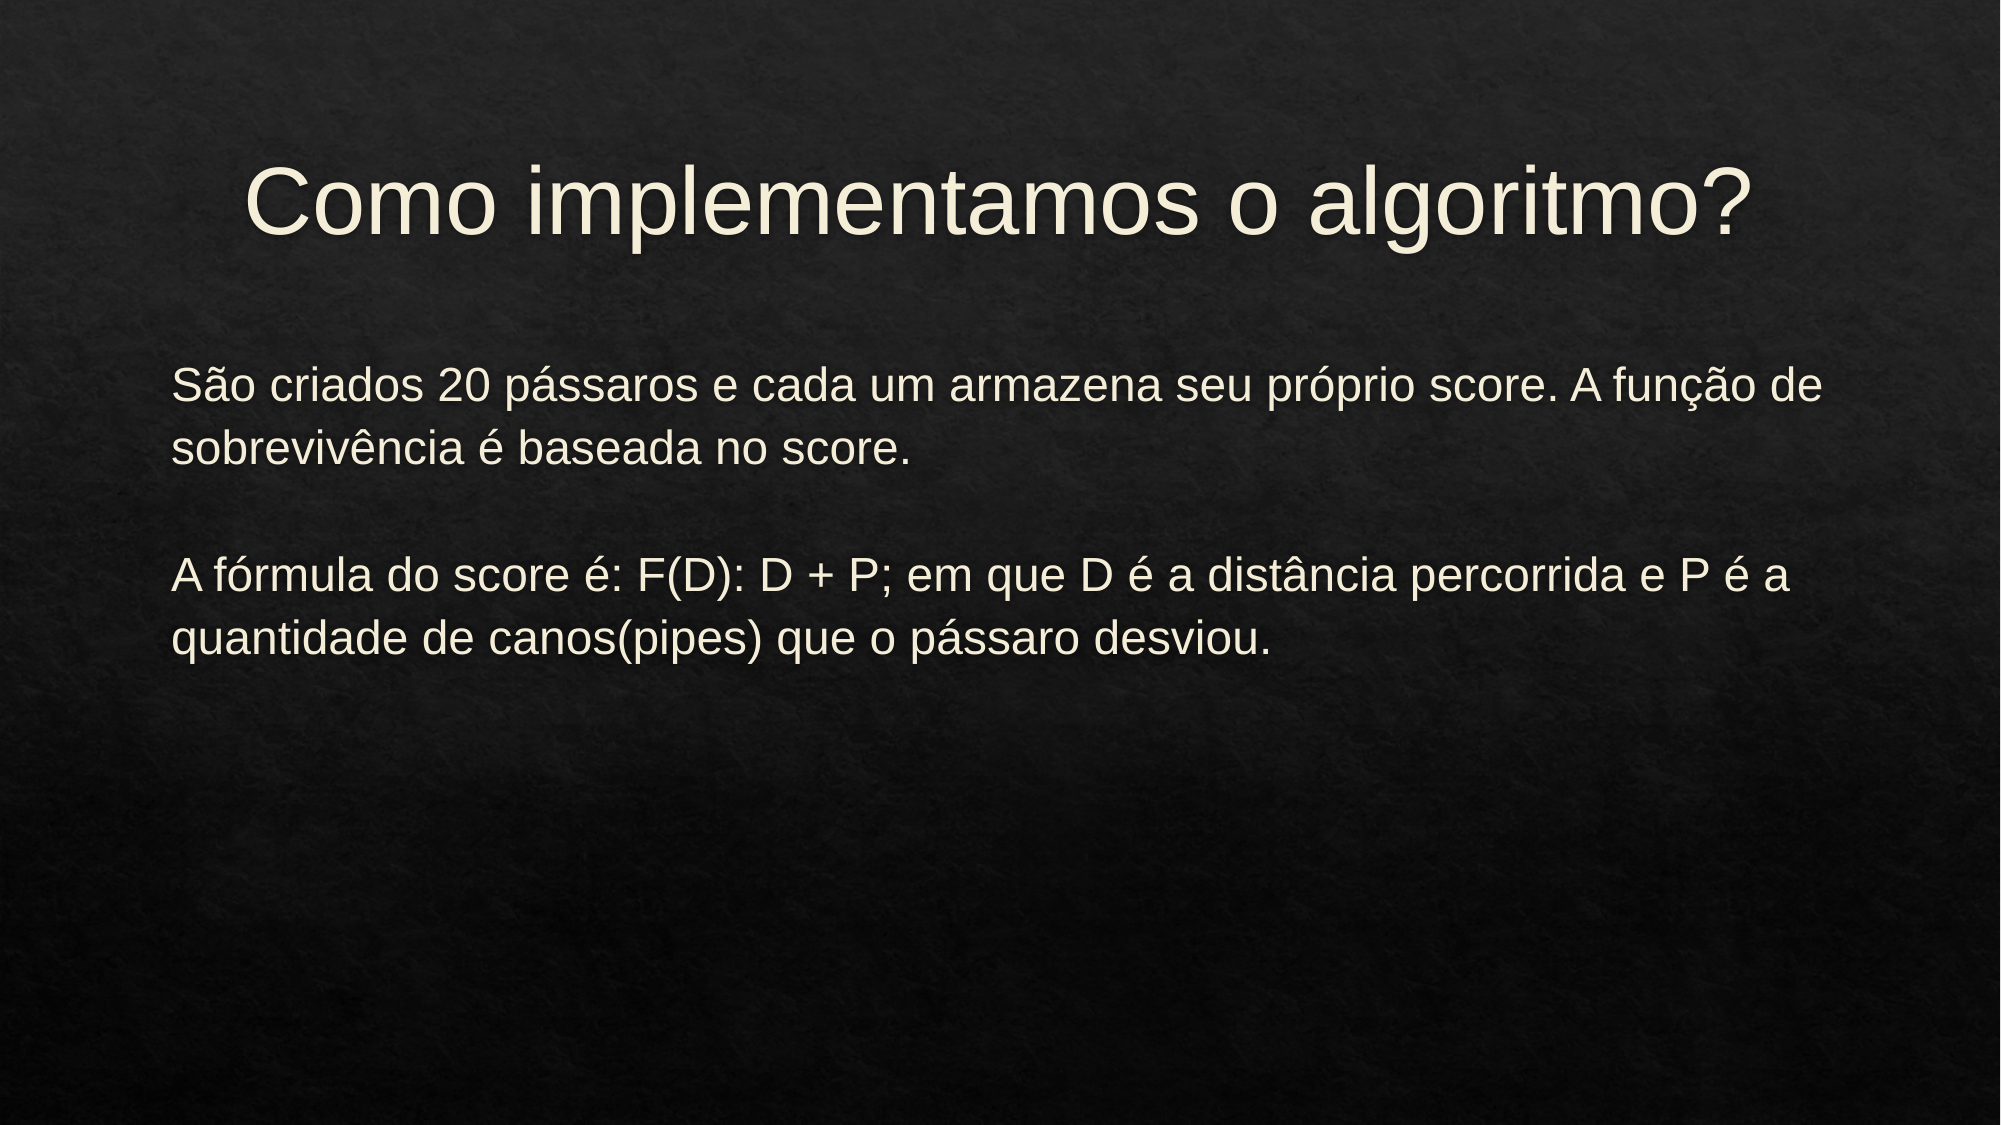

# Como implementamos o algoritmo?
São criados 20 pássaros e cada um armazena seu próprio score. A função de sobrevivência é baseada no score.
A fórmula do score é: F(D): D + P; em que D é a distância percorrida e P é a quantidade de canos(pipes) que o pássaro desviou.